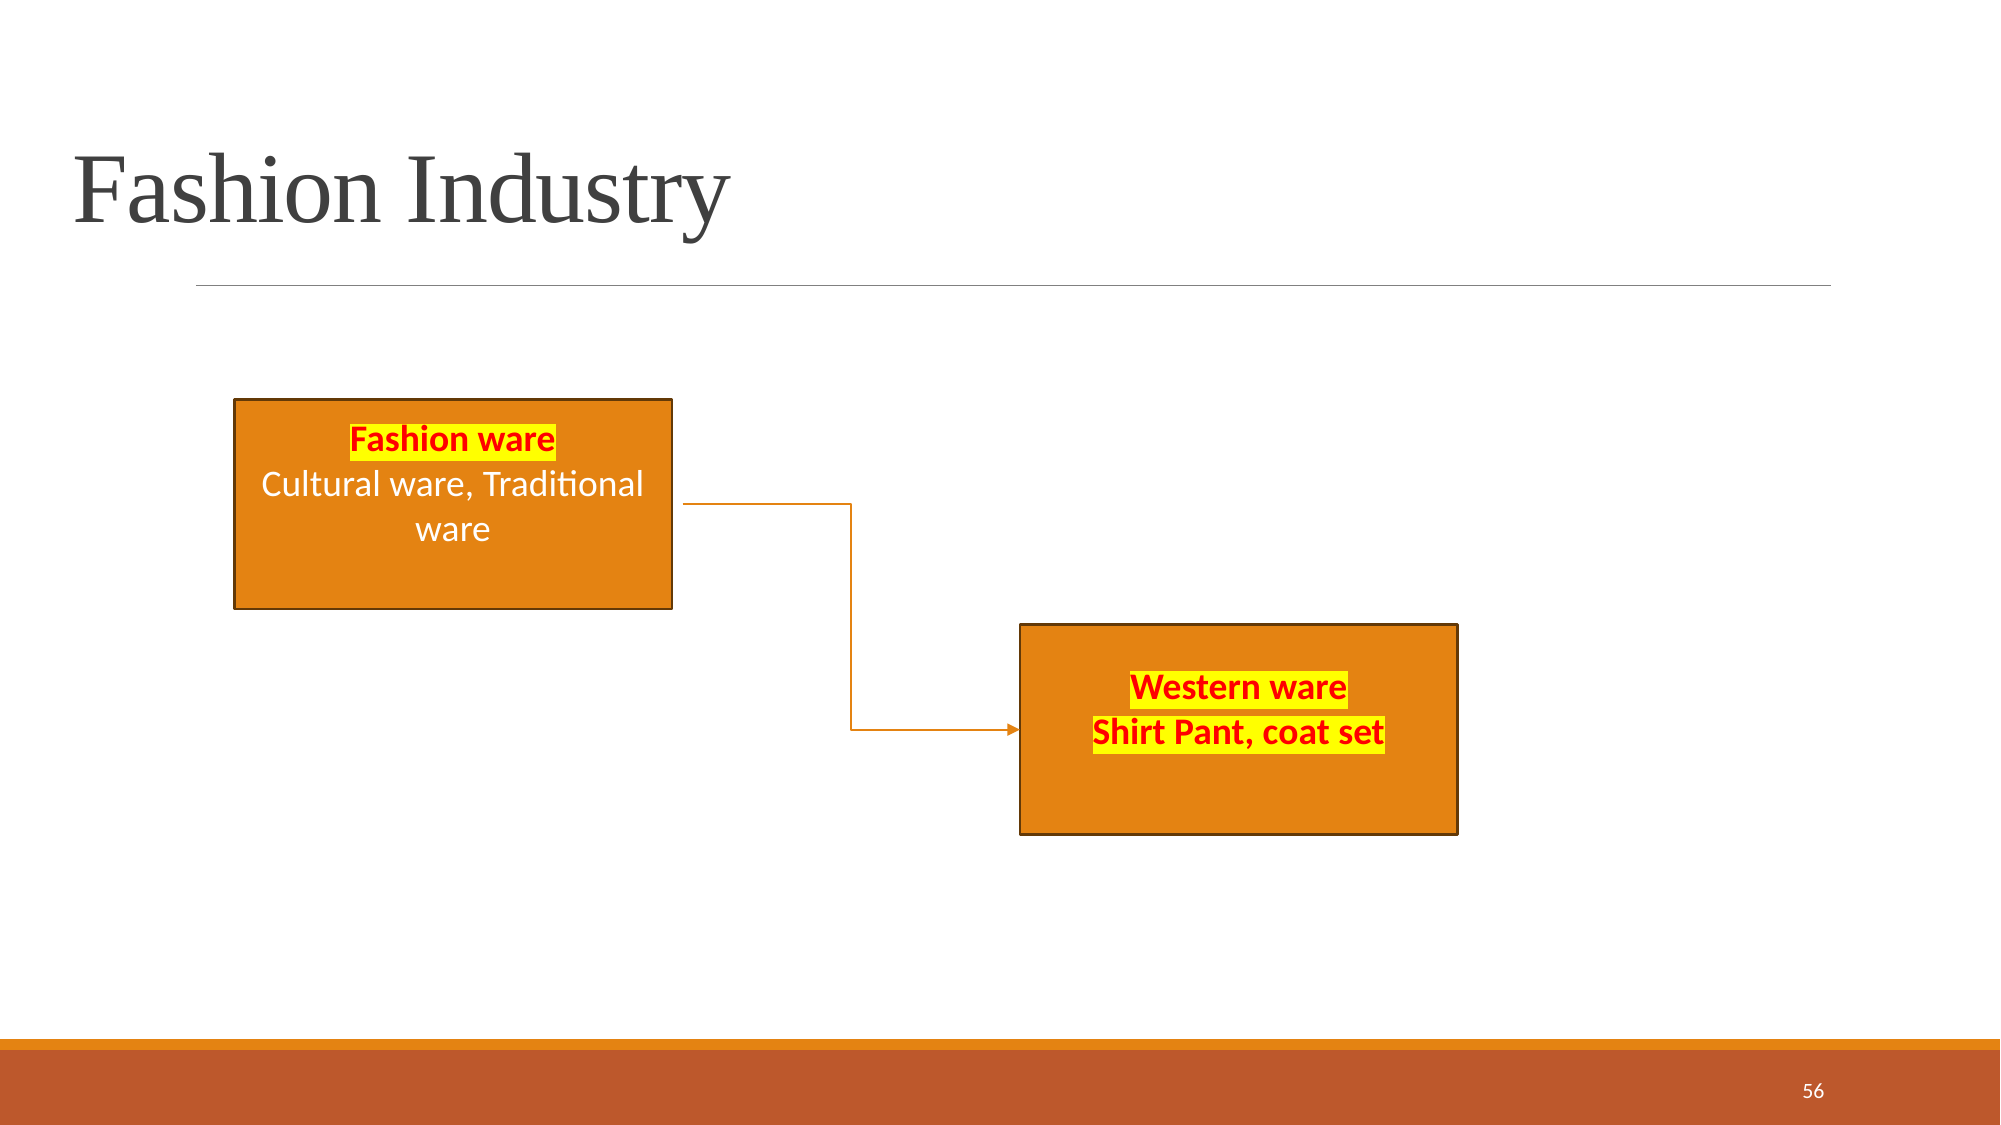

# Fashion Industry
Fashion ware
Cultural ware, Traditional ware

Western ware
Shirt Pant, coat set

56